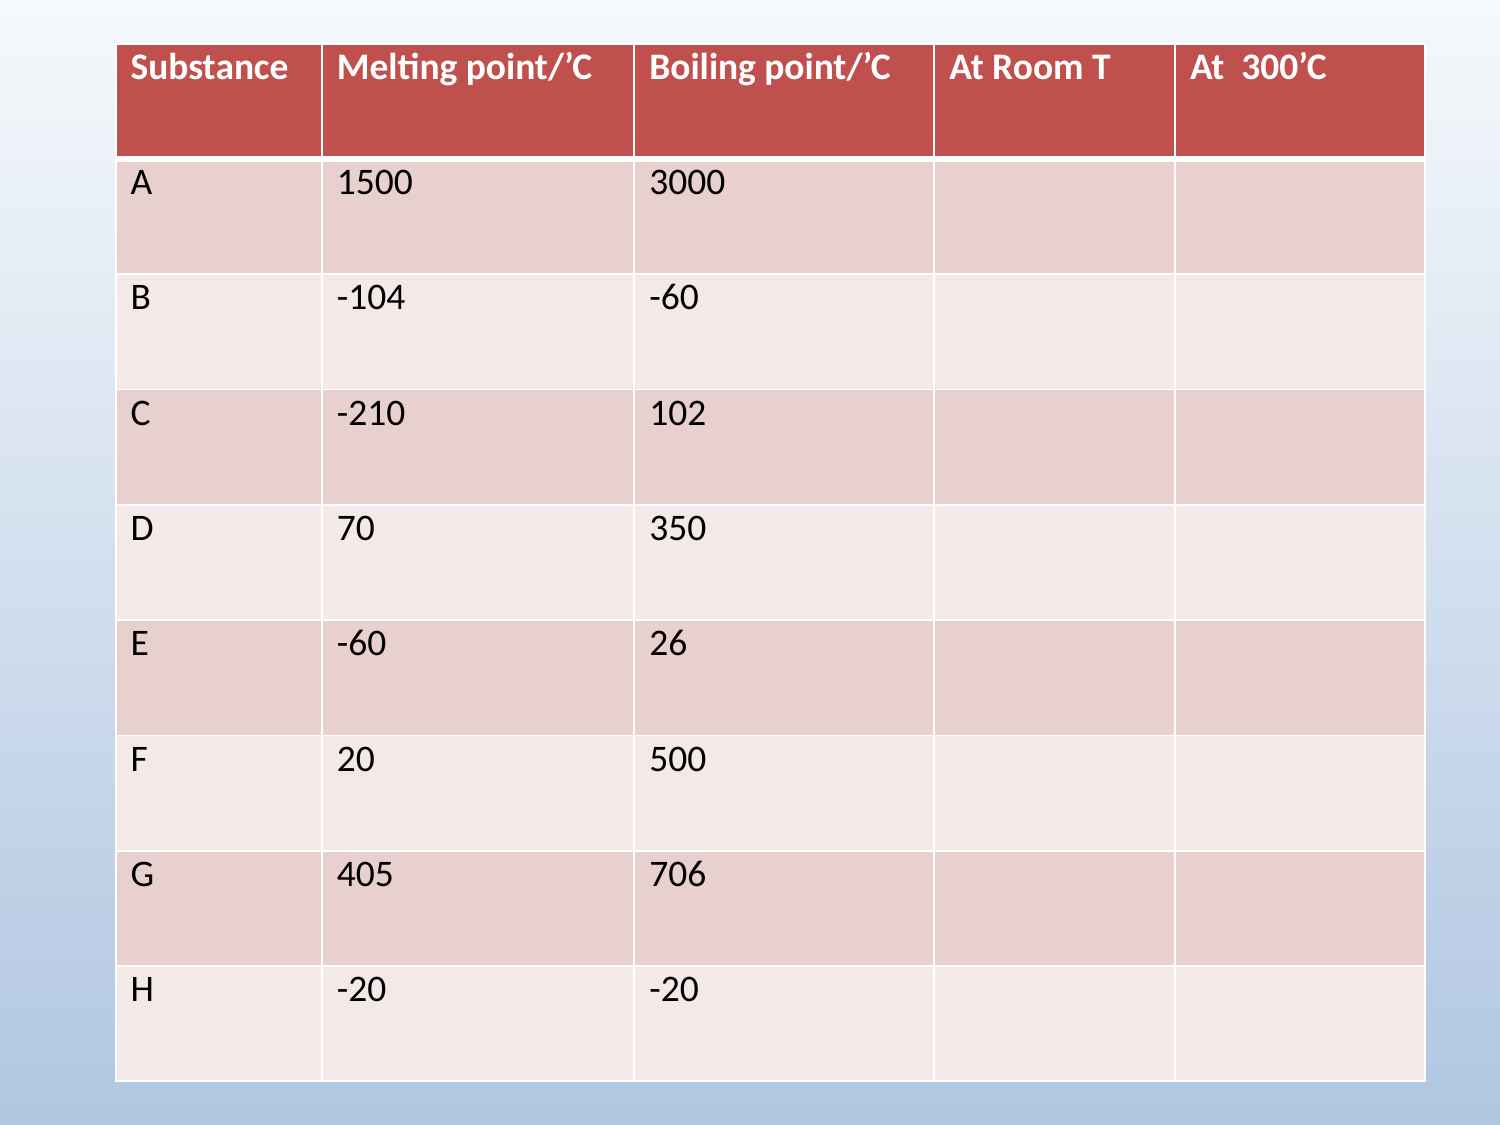

| Substance | Melting point/’C | Boiling point/’C | At Room T | At 300’C |
| --- | --- | --- | --- | --- |
| A | 1500 | 3000 |  |  |
| B | -104 | -60 |  |  |
| C | -210 | 102 |  |  |
| D | 70 | 350 |  |  |
| E | -60 | 26 |  |  |
| F | 20 | 500 |  |  |
| G | 405 | 706 |  |  |
| H | -20 | -20 |  |  |